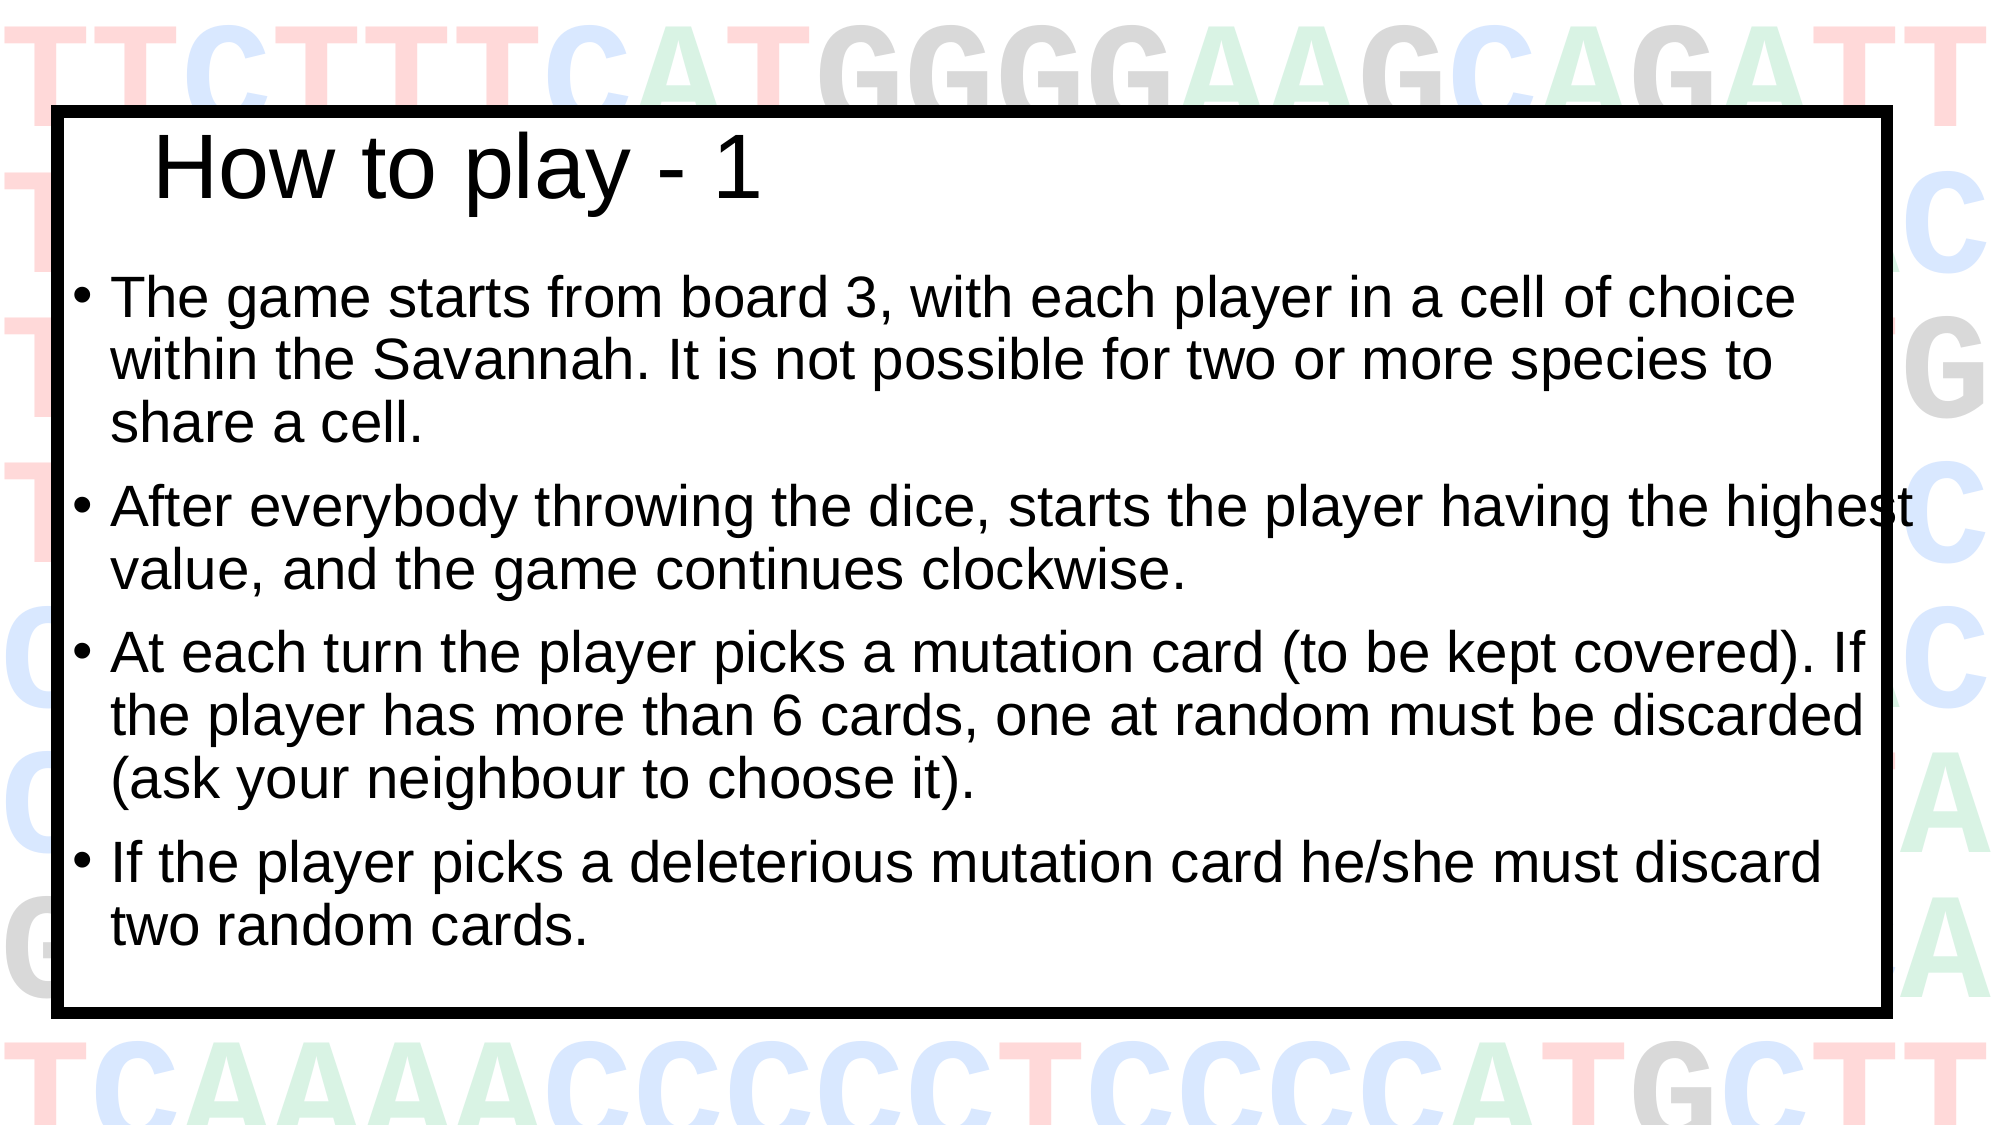

TTCTTTCATGGGGAAGCAGATTTGGGTACCACCCAAGTATTGACTCACCCATCAACAACCGCTATGTATTTCGTACATTACTGCCAGCCACCATGAATATTGTACGGTACCATAAATACTTGACCACCTGTAGTACATAAAAACCCAATCCACATCAAAACCCCCTCCCCATGCTT3BTM ML19

# How to play - 1

The game starts from board 3, with each player in a cell of choice within the Savannah. It is not possible for two or more species to share a cell.
After everybody throwing the dice, starts the player having the highest value, and the game continues clockwise.
At each turn the player picks a mutation card (to be kept covered). If the player has more than 6 cards, one at random must be discarded (ask your neighbour to choose it).
If the player picks a deleterious mutation card he/she must discard two random cards.